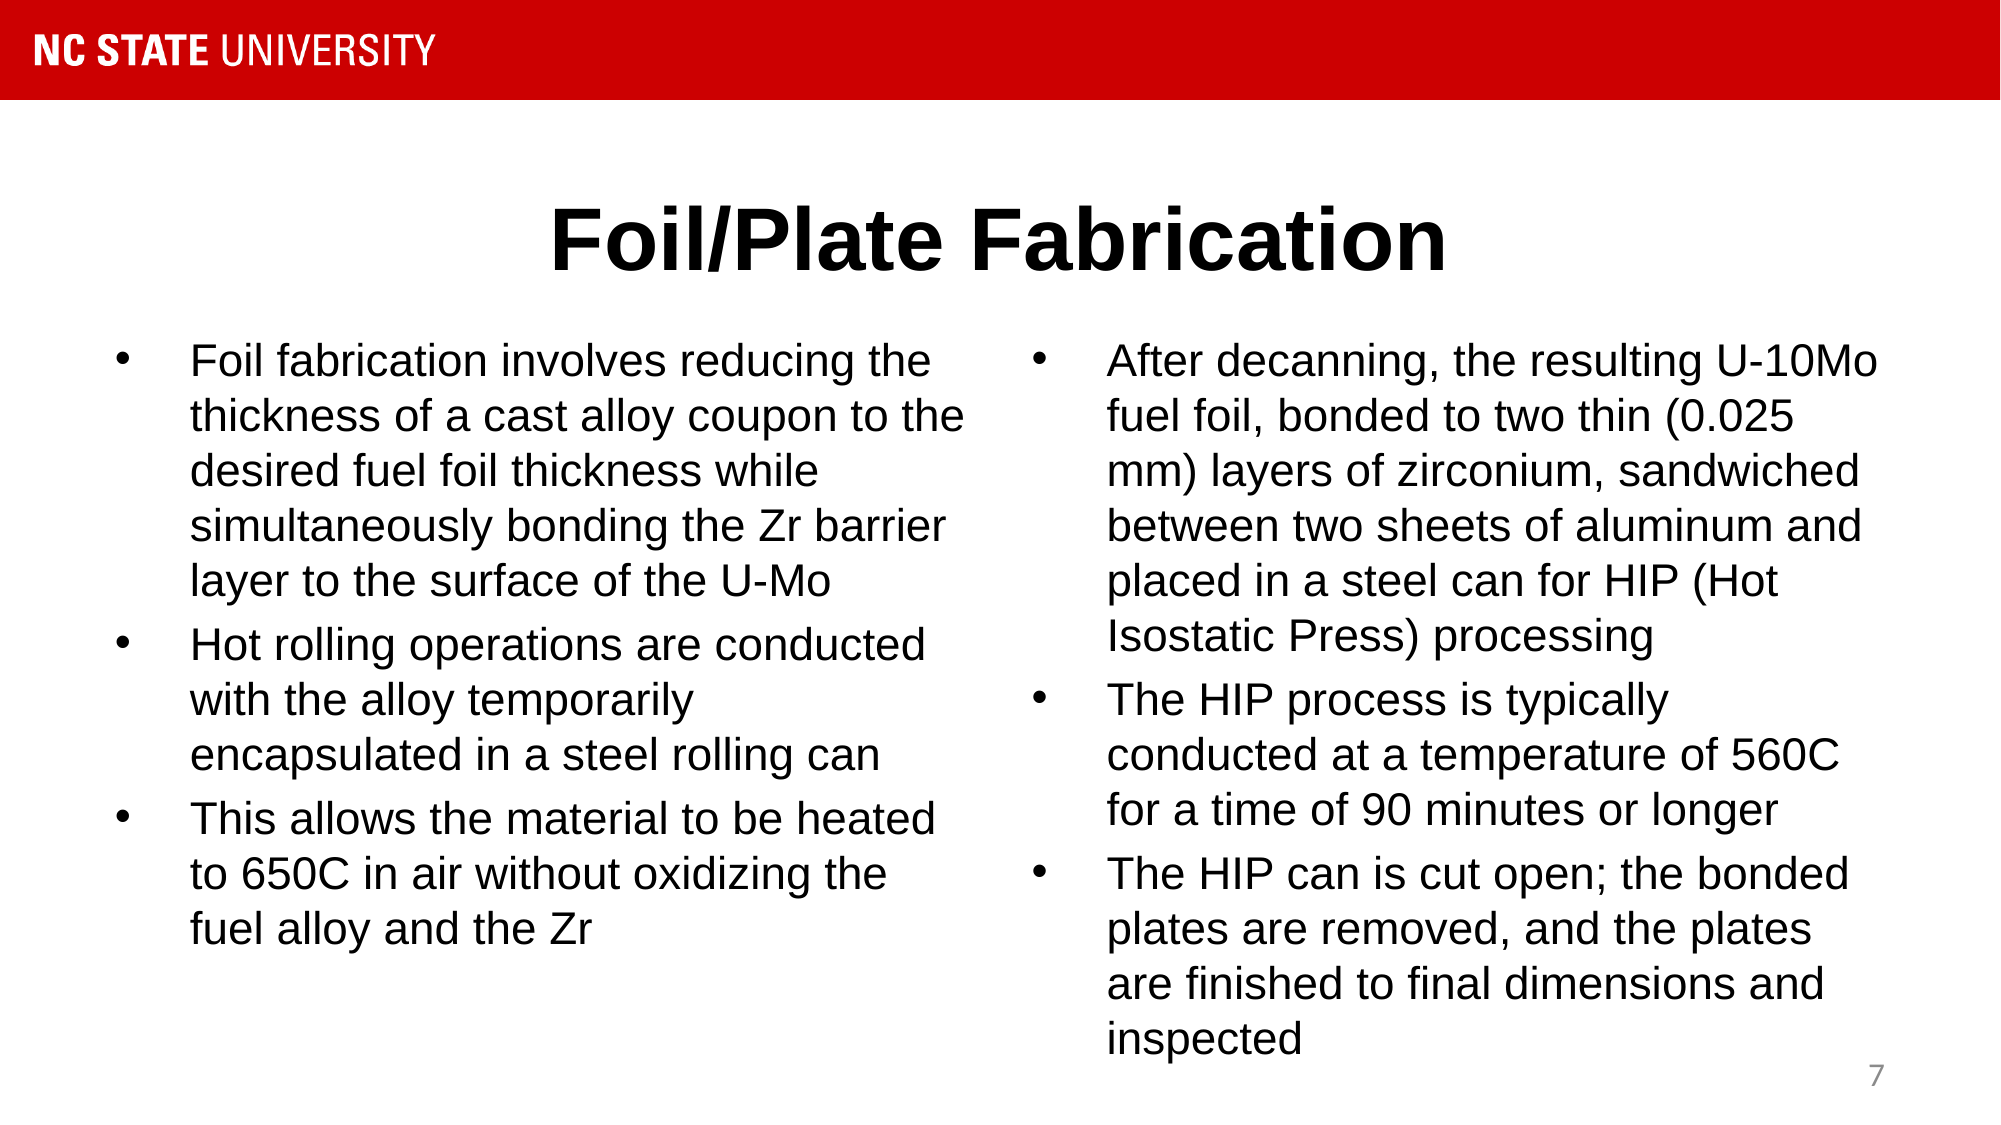

# Foil/Plate Fabrication
Foil fabrication involves reducing the thickness of a cast alloy coupon to the desired fuel foil thickness while simultaneously bonding the Zr barrier layer to the surface of the U-Mo
Hot rolling operations are conducted with the alloy temporarily encapsulated in a steel rolling can
This allows the material to be heated to 650C in air without oxidizing the fuel alloy and the Zr

After decanning, the resulting U-10Mo fuel foil, bonded to two thin (0.025 mm) layers of zirconium, sandwiched between two sheets of aluminum and placed in a steel can for HIP (Hot Isostatic Press) processing
The HIP process is typically conducted at a temperature of 560C for a time of 90 minutes or longer
The HIP can is cut open; the bonded plates are removed, and the plates are finished to final dimensions and inspected

7